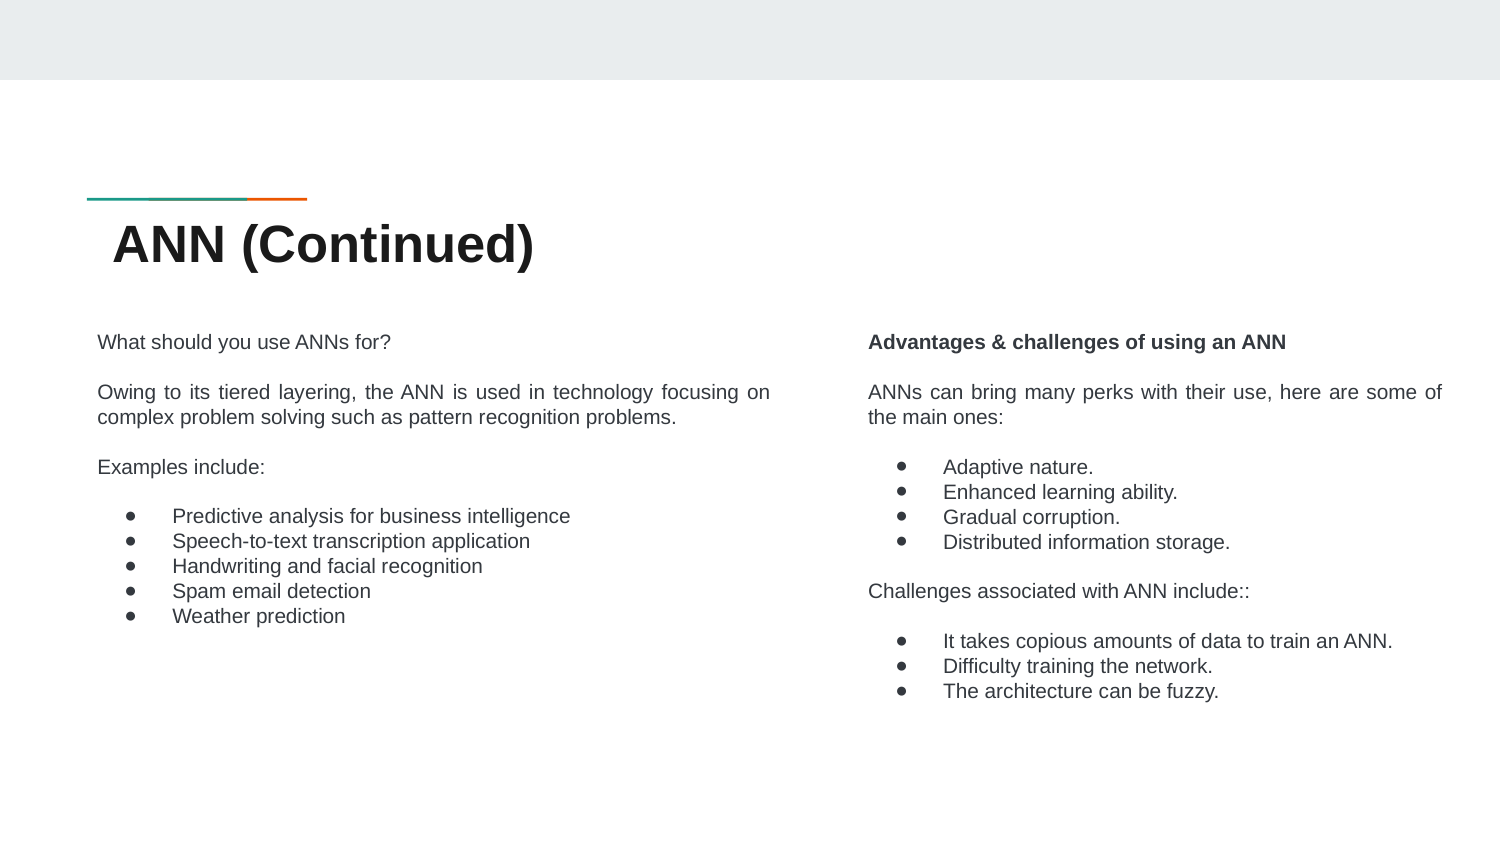

# ANN (Continued)
What should you use ANNs for?

Owing to its tiered layering, the ANN is used in technology focusing on complex problem solving such as pattern recognition problems.

Examples include:

Predictive analysis for business intelligence
Speech-to-text transcription application
Handwriting and facial recognition
Spam email detection
Weather prediction
Advantages & challenges of using an ANN

ANNs can bring many perks with their use, here are some of the main ones:

Adaptive nature.
Enhanced learning ability.
Gradual corruption.
Distributed information storage.

Challenges associated with ANN include::

It takes copious amounts of data to train an ANN.
Difficulty training the network.
The architecture can be fuzzy.